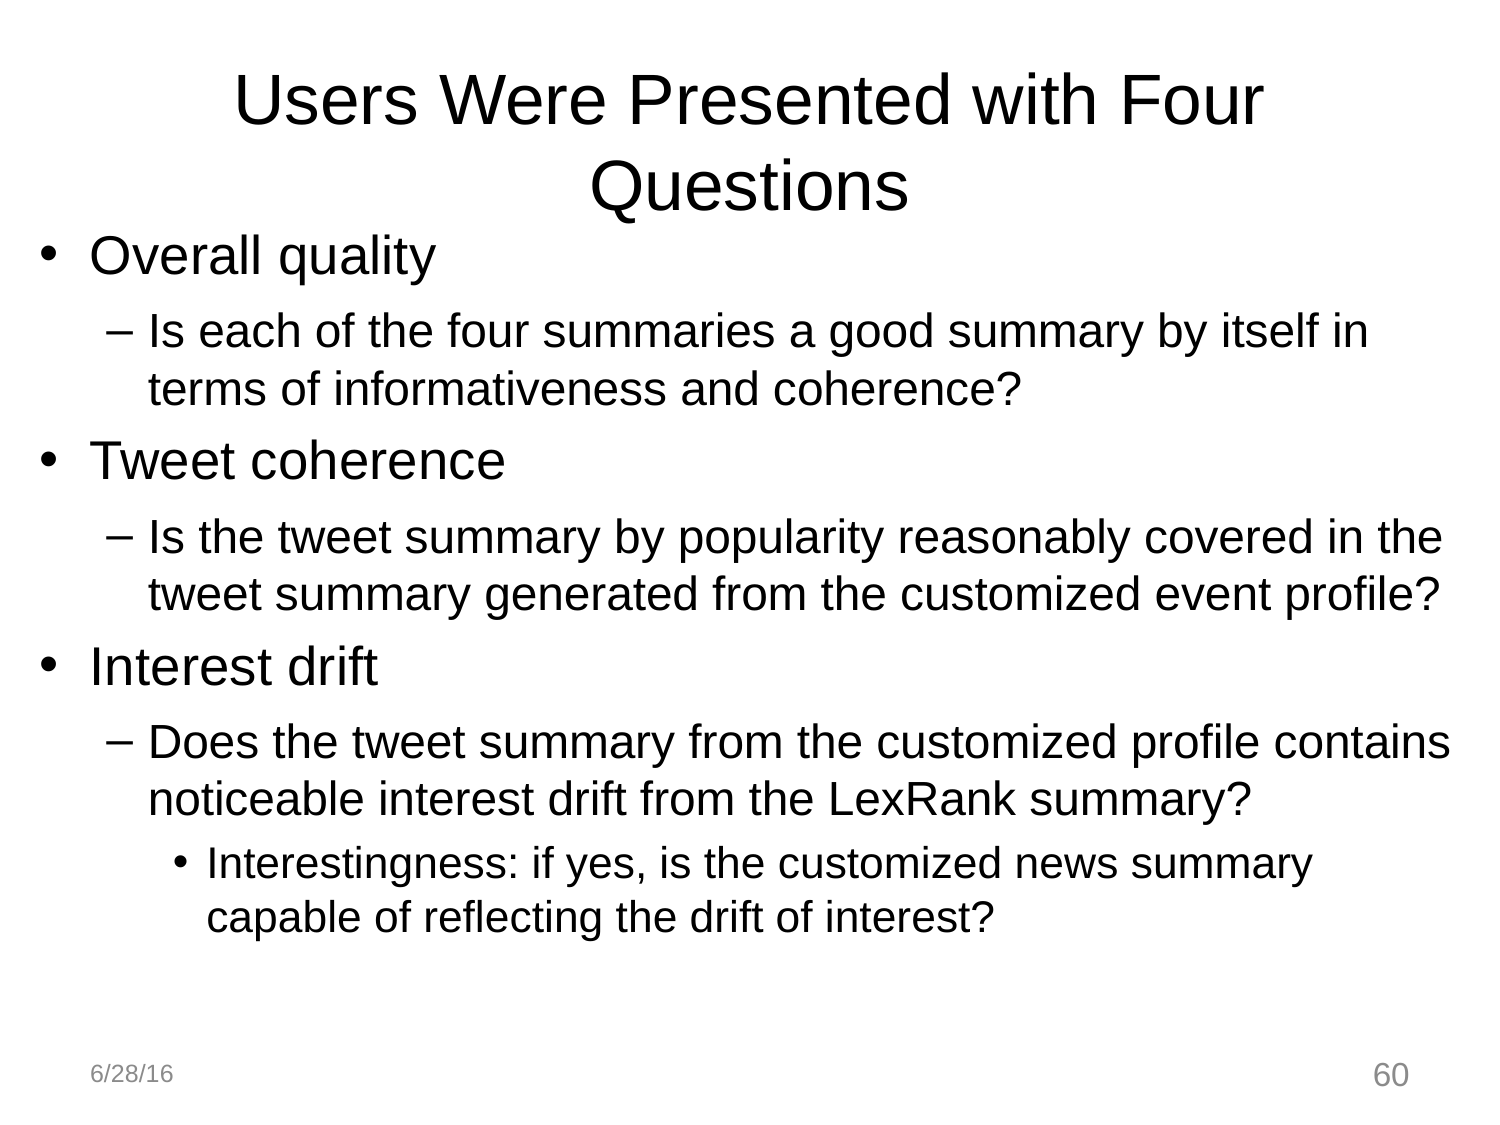

# Users Were Presented with Four Questions
Overall quality
Is each of the four summaries a good summary by itself in terms of informativeness and coherence?
Tweet coherence
Is the tweet summary by popularity reasonably covered in the tweet summary generated from the customized event profile?
Interest drift
Does the tweet summary from the customized profile contains noticeable interest drift from the LexRank summary?
Interestingness: if yes, is the customized news summary capable of reflecting the drift of interest?

6/28/16
60